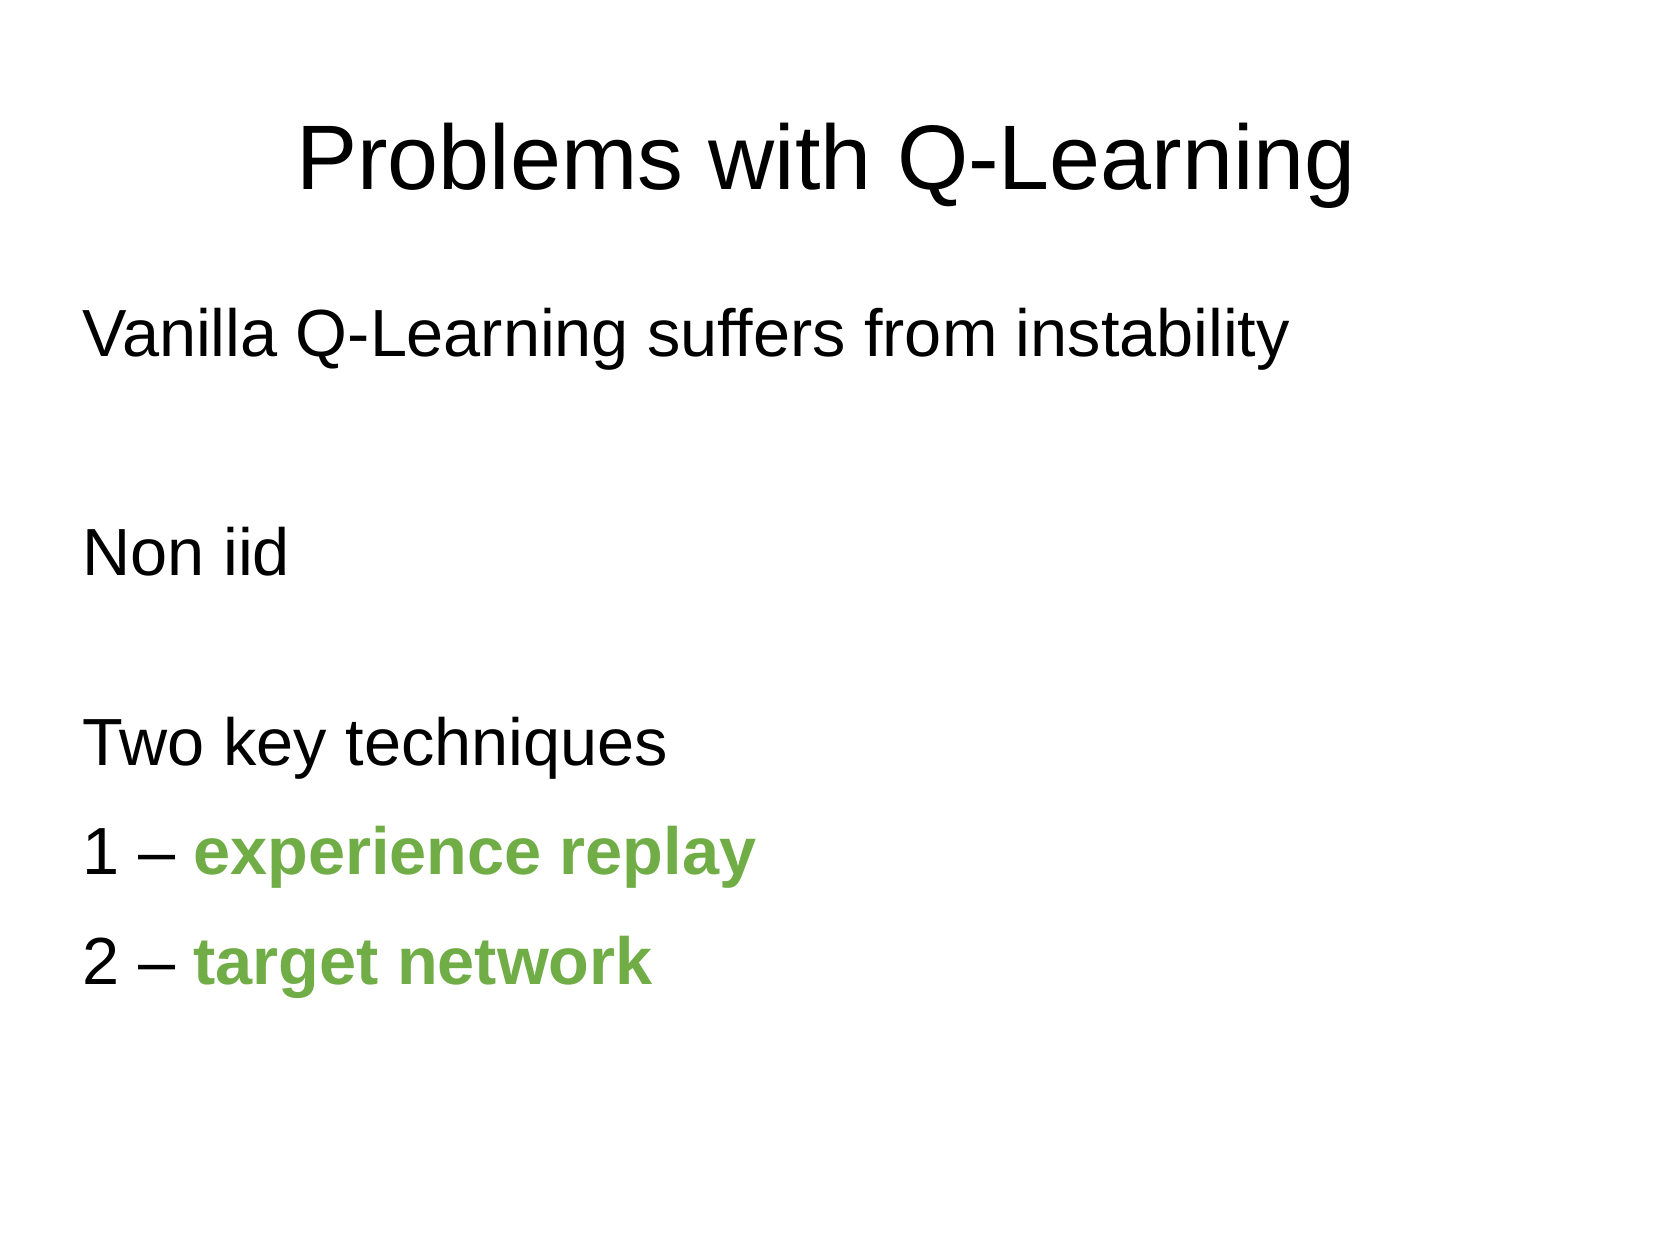

Problems with Q-Learning
Vanilla Q-Learning suffers from instability

Non iid
Two key techniques
1 – experience replay
2 – target network